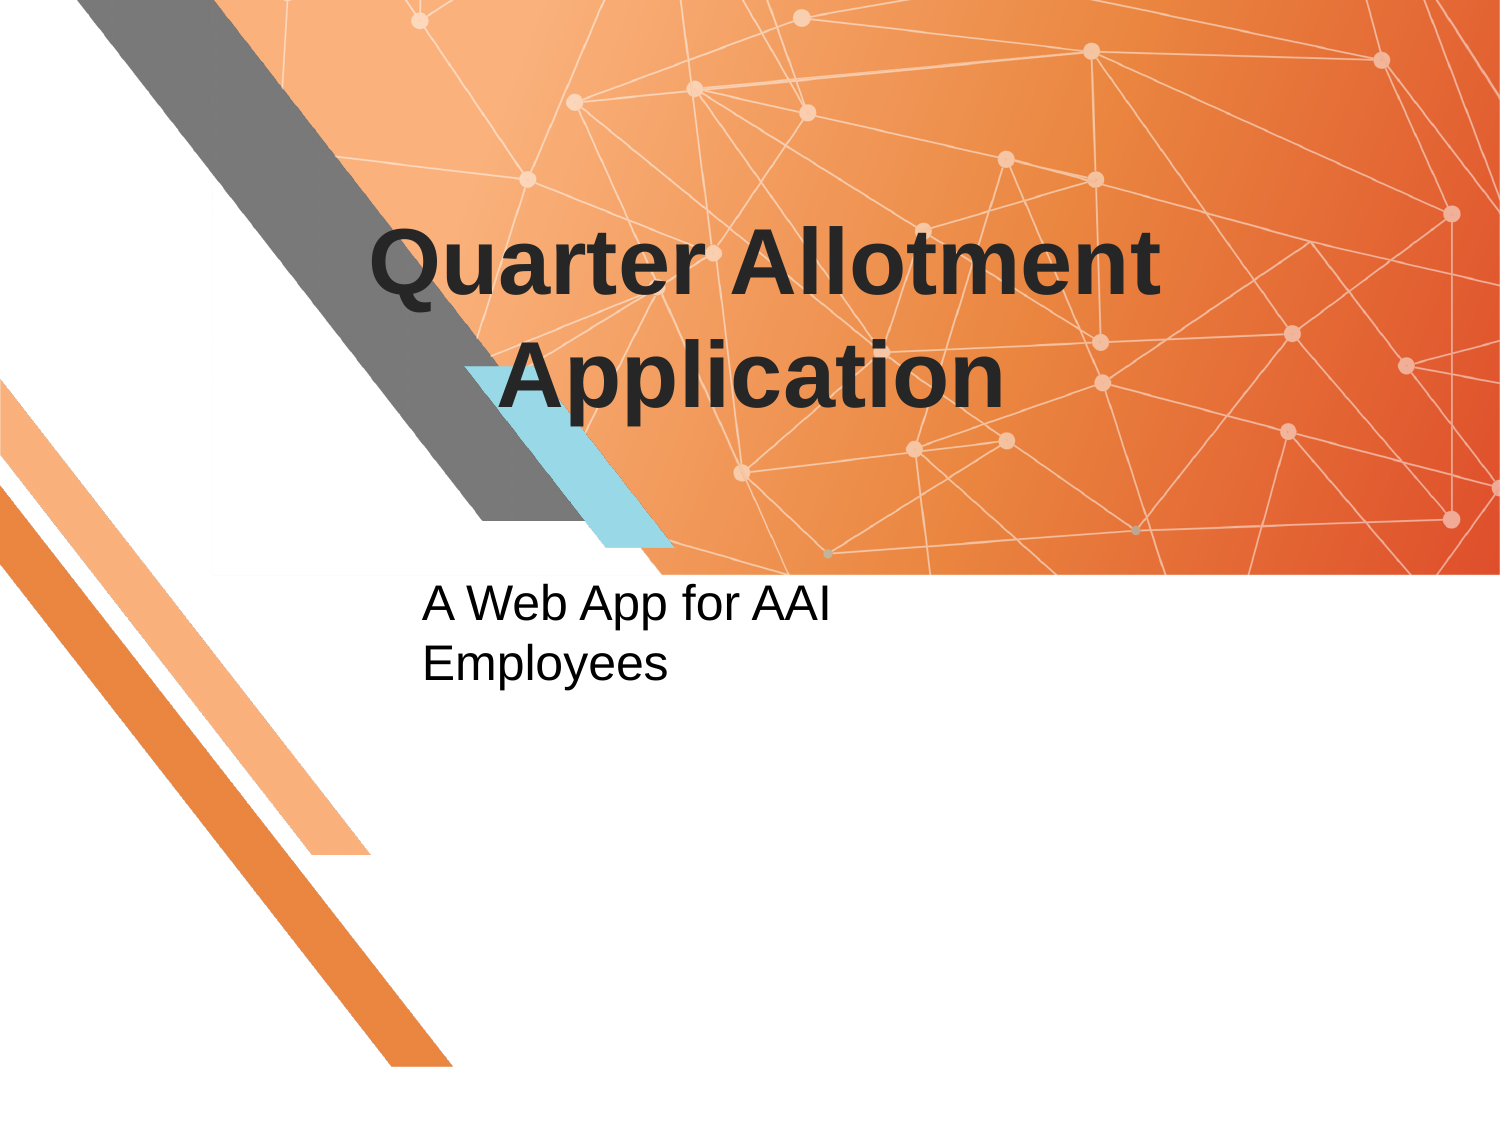

# Quarter Allotment Application
A Web App for AAI Employees